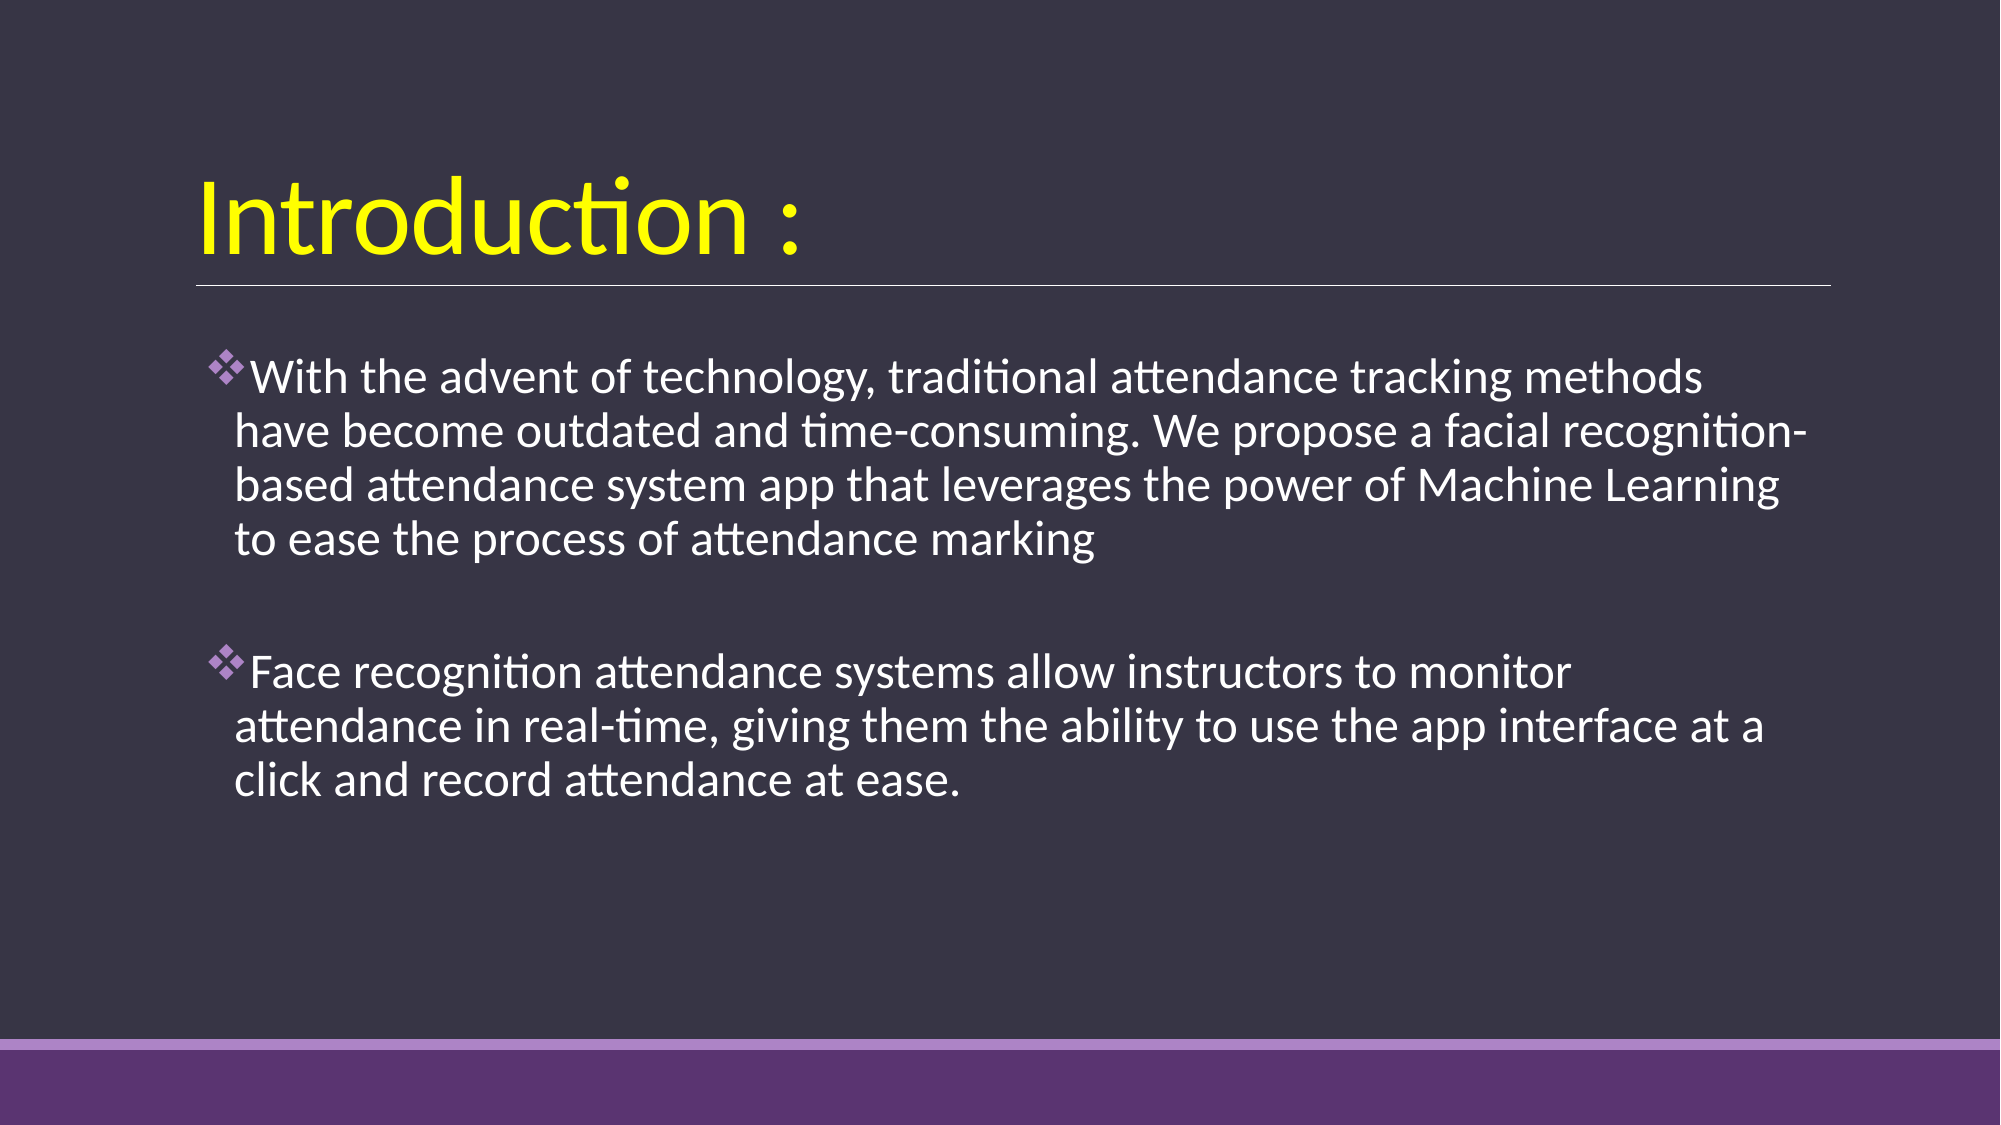

# Introduction :
With the advent of technology, traditional attendance tracking methods have become outdated and time-consuming. We propose a facial recognition-based attendance system app that leverages the power of Machine Learning to ease the process of attendance marking

Face recognition attendance systems allow instructors to monitor attendance in real-time, giving them the ability to use the app interface at a click and record attendance at ease.